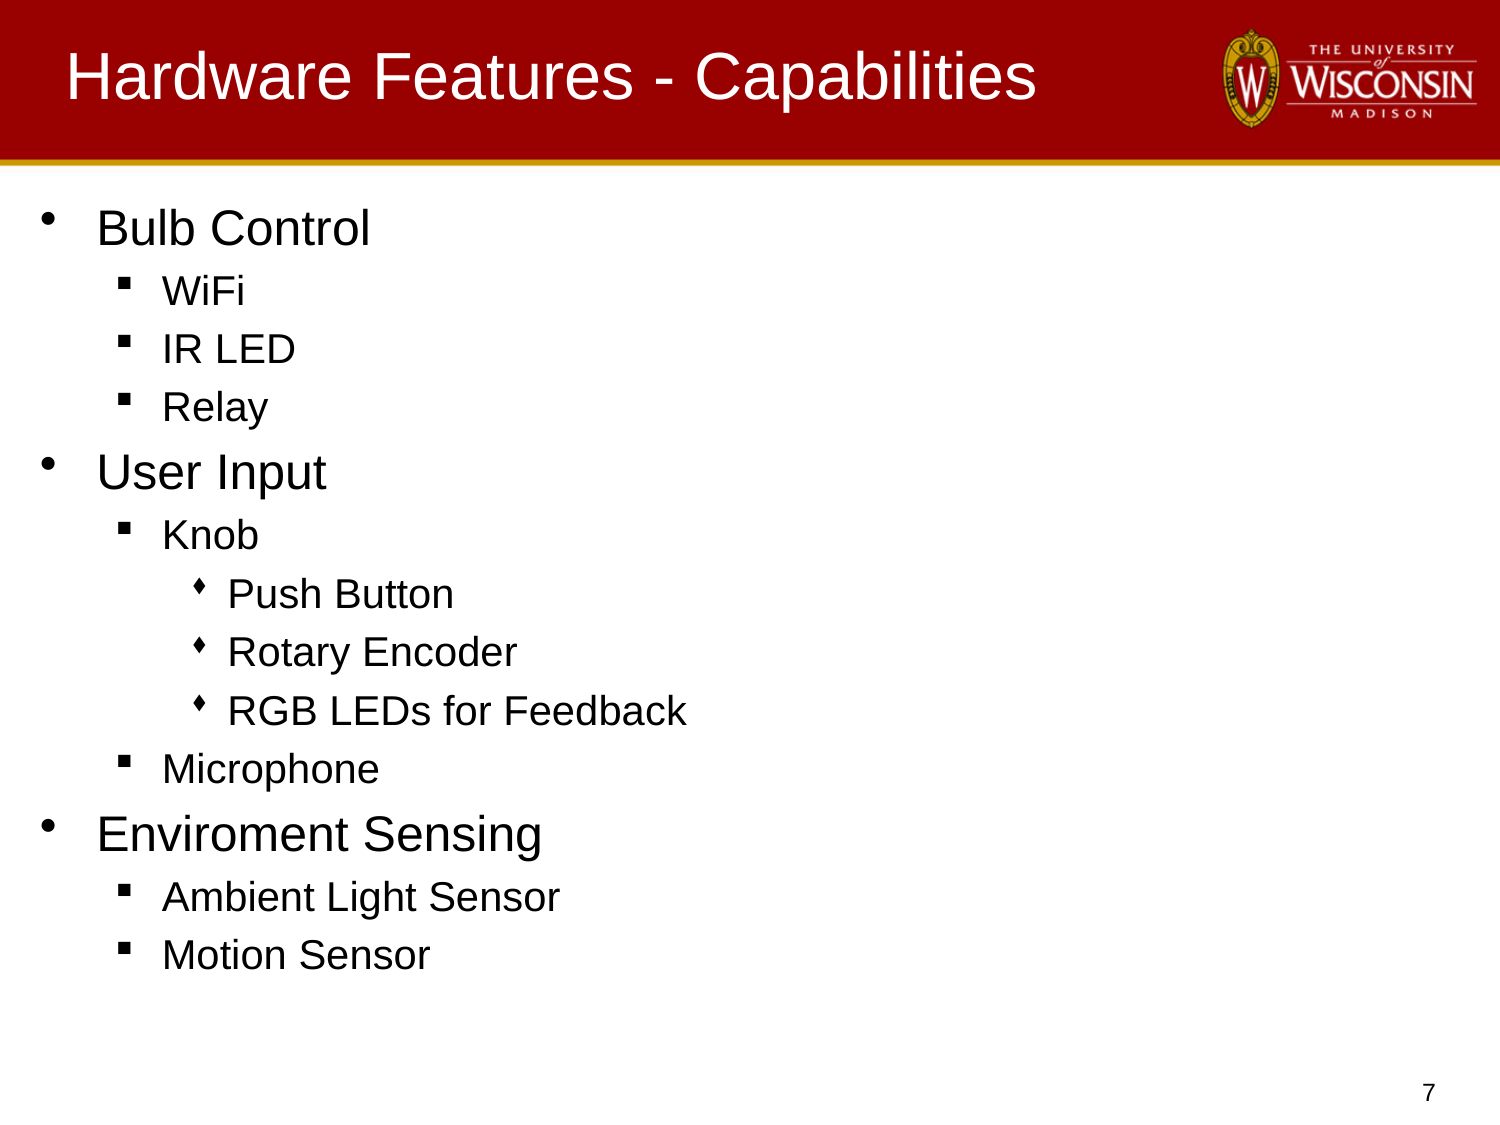

# Hardware Features - Capabilities
Bulb Control
WiFi
IR LED
Relay
User Input
Knob
Push Button
Rotary Encoder
RGB LEDs for Feedback
Microphone
Enviroment Sensing
Ambient Light Sensor
Motion Sensor